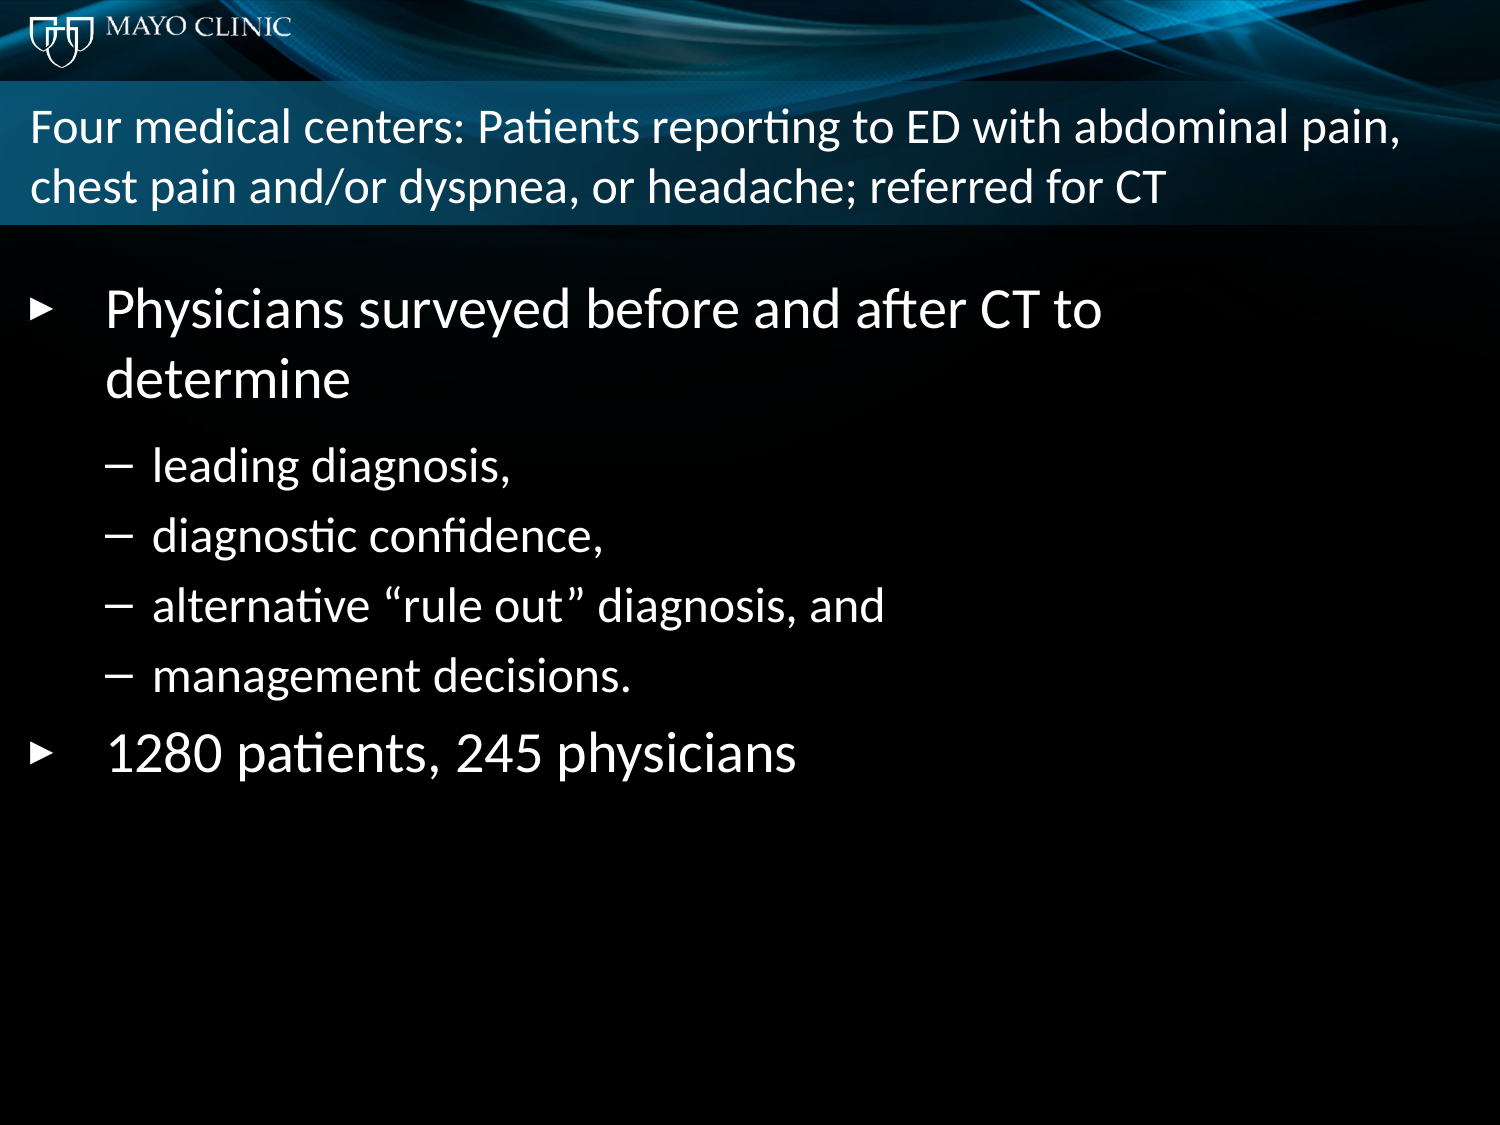

# Four medical centers: Patients reporting to ED with abdominal pain, chest pain and/or dyspnea, or headache; referred for CT
Physicians surveyed before and after CT to determine
leading diagnosis,
diagnostic confidence,
alternative “rule out” diagnosis, and
management decisions.
1280 patients, 245 physicians